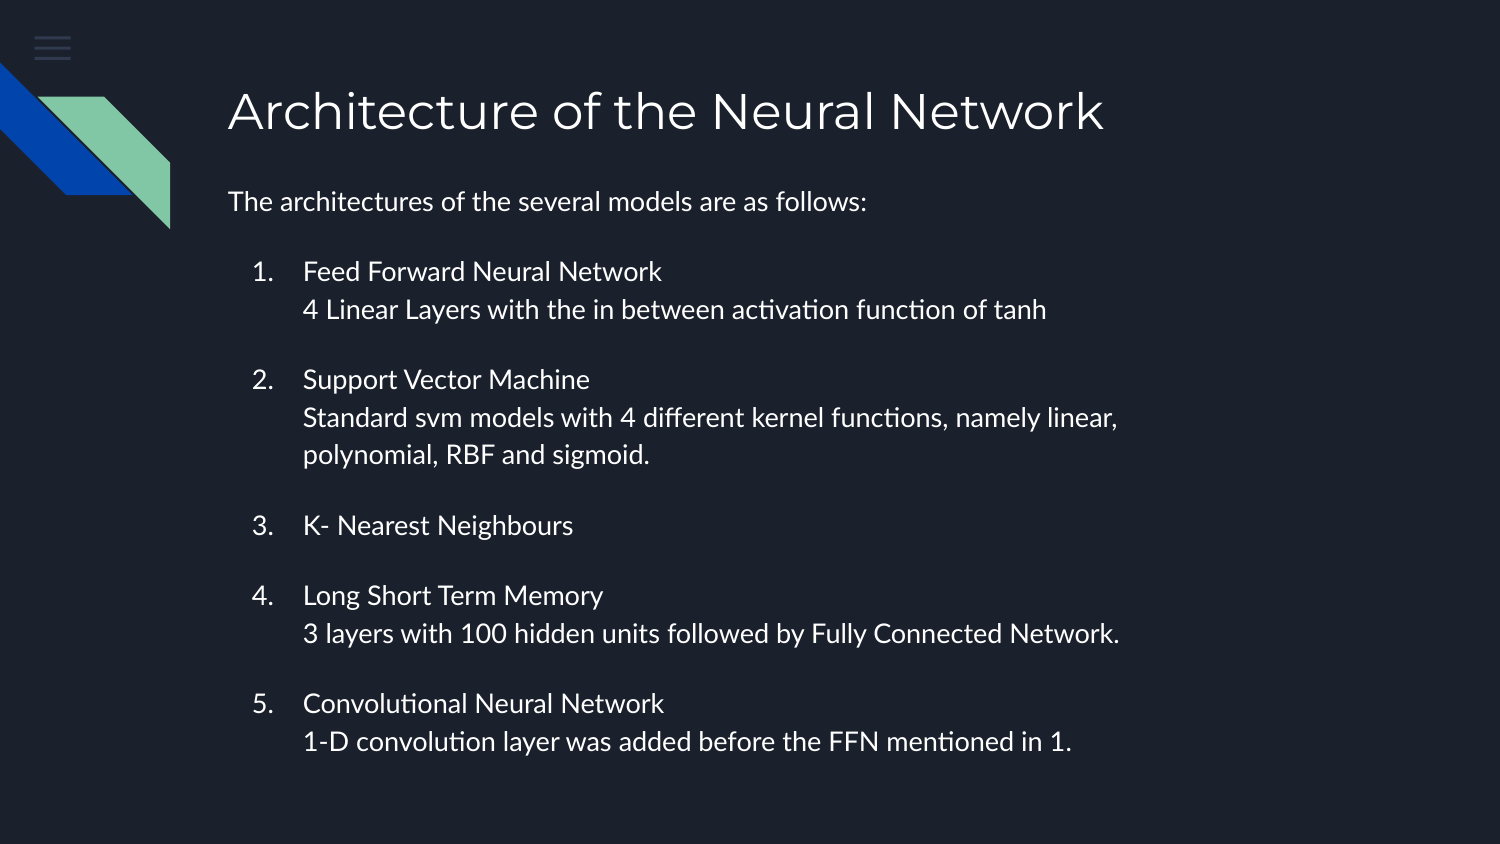

# Architecture of the Neural Network
The architectures of the several models are as follows:
Feed Forward Neural Network
4 Linear Layers with the in between activation function of tanh
Support Vector Machine
Standard svm models with 4 different kernel functions, namely linear, polynomial, RBF and sigmoid.
K- Nearest Neighbours
Long Short Term Memory
3 layers with 100 hidden units followed by Fully Connected Network.
Convolutional Neural Network
1-D convolution layer was added before the FFN mentioned in 1.